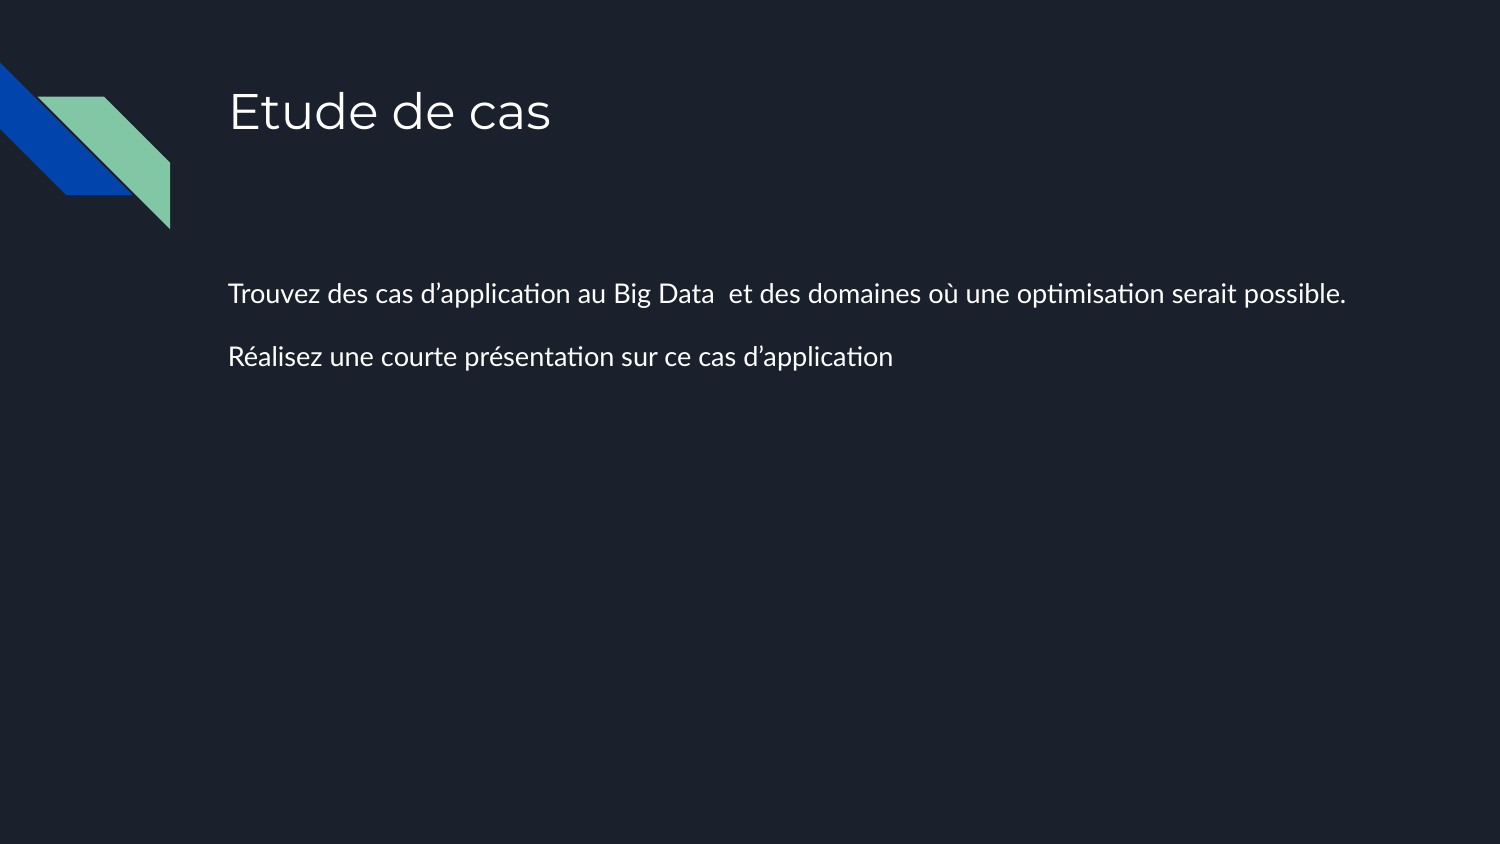

# Etude de cas
Trouvez des cas d’application au Big Data  et des domaines où une optimisation serait possible.
Réalisez une courte présentation sur ce cas d’application